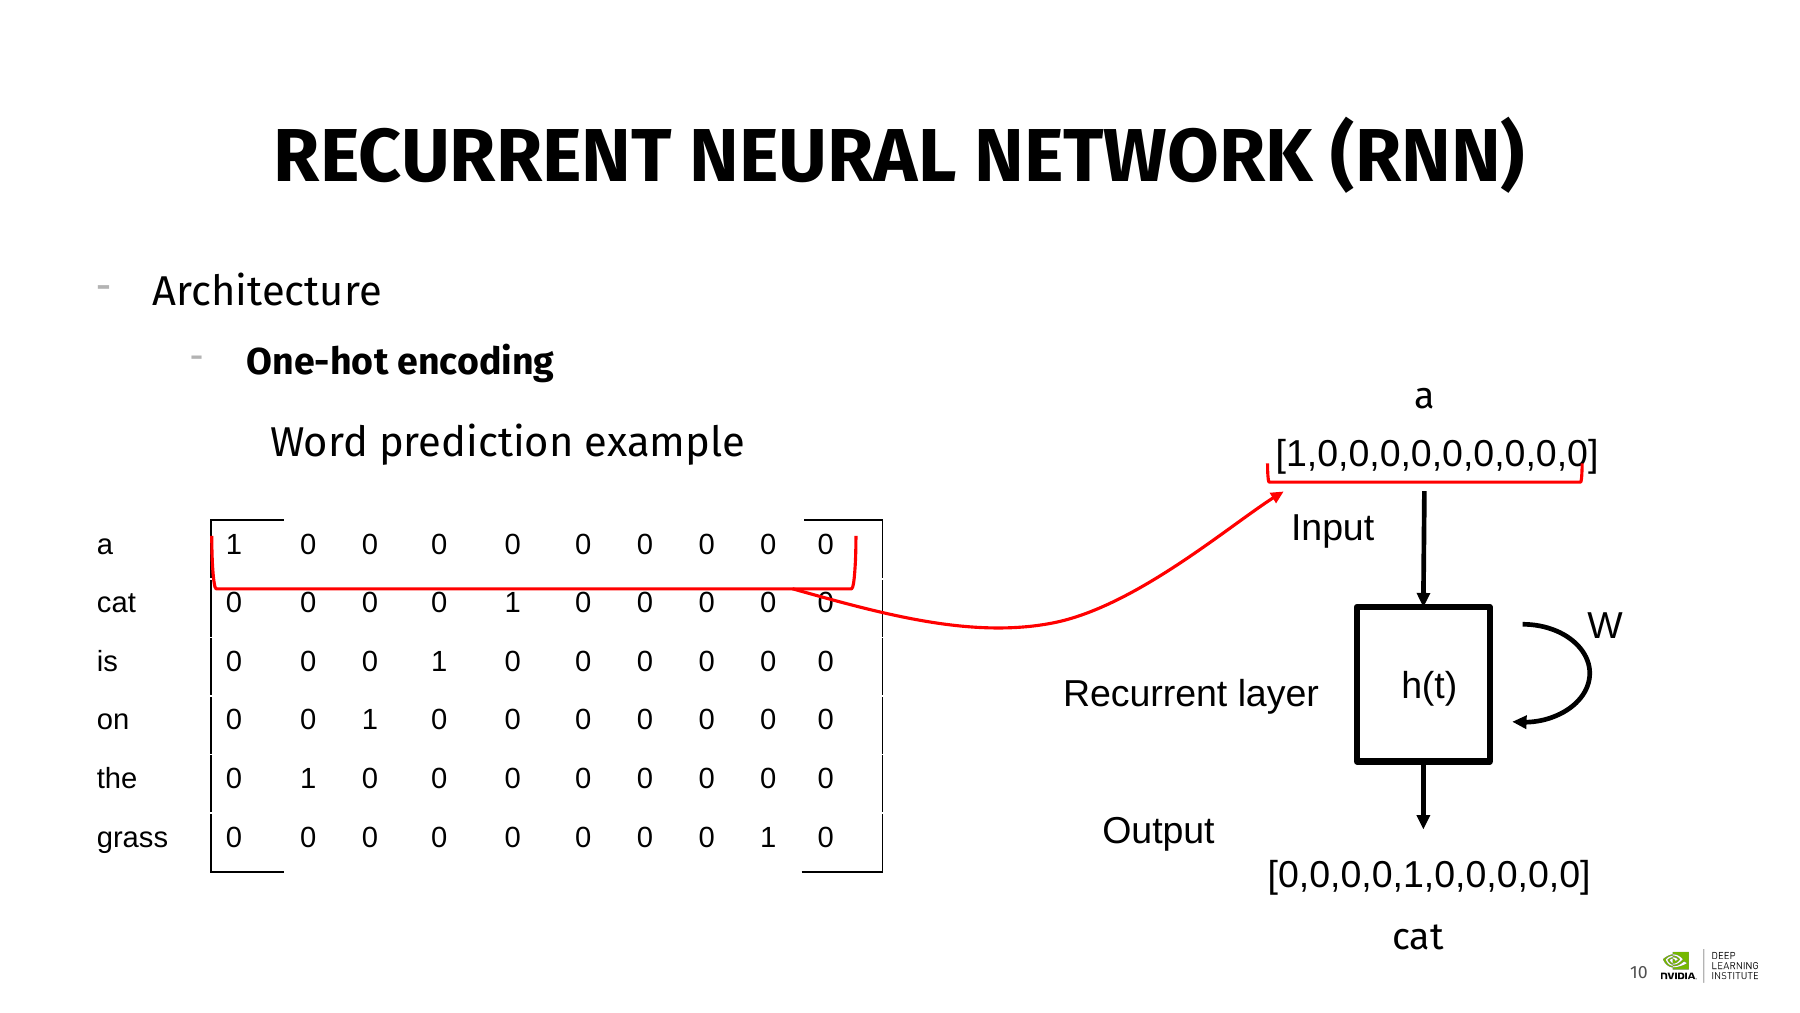

# RECURRENT NEURAL NETWORK (RNN)

Architecture
One-hot encoding

a
Word prediction example

[1,0,0,0,0,0,0,0,0,0]

Input
| a | 1 | 0 | 0 | 0 | 0 | 0 | 0 | 0 | 0 | 0 |
| --- | --- | --- | --- | --- | --- | --- | --- | --- | --- | --- |
| cat | 0 | 0 | 0 | 0 | 1 | 0 | 0 | 0 | 0 | 0 |
| is | 0 | 0 | 0 | 1 | 0 | 0 | 0 | 0 | 0 | 0 |
| on | 0 | 0 | 1 | 0 | 0 | 0 | 0 | 0 | 0 | 0 |
| the | 0 | 1 | 0 | 0 | 0 | 0 | 0 | 0 | 0 | 0 |
| grass | 0 | 0 | 0 | 0 | 0 | 0 | 0 | 0 | 1 | 0 |
W

h(t)
Recurrent layer
Output
[0,0,0,0,1,0,0,0,0,0]
cat